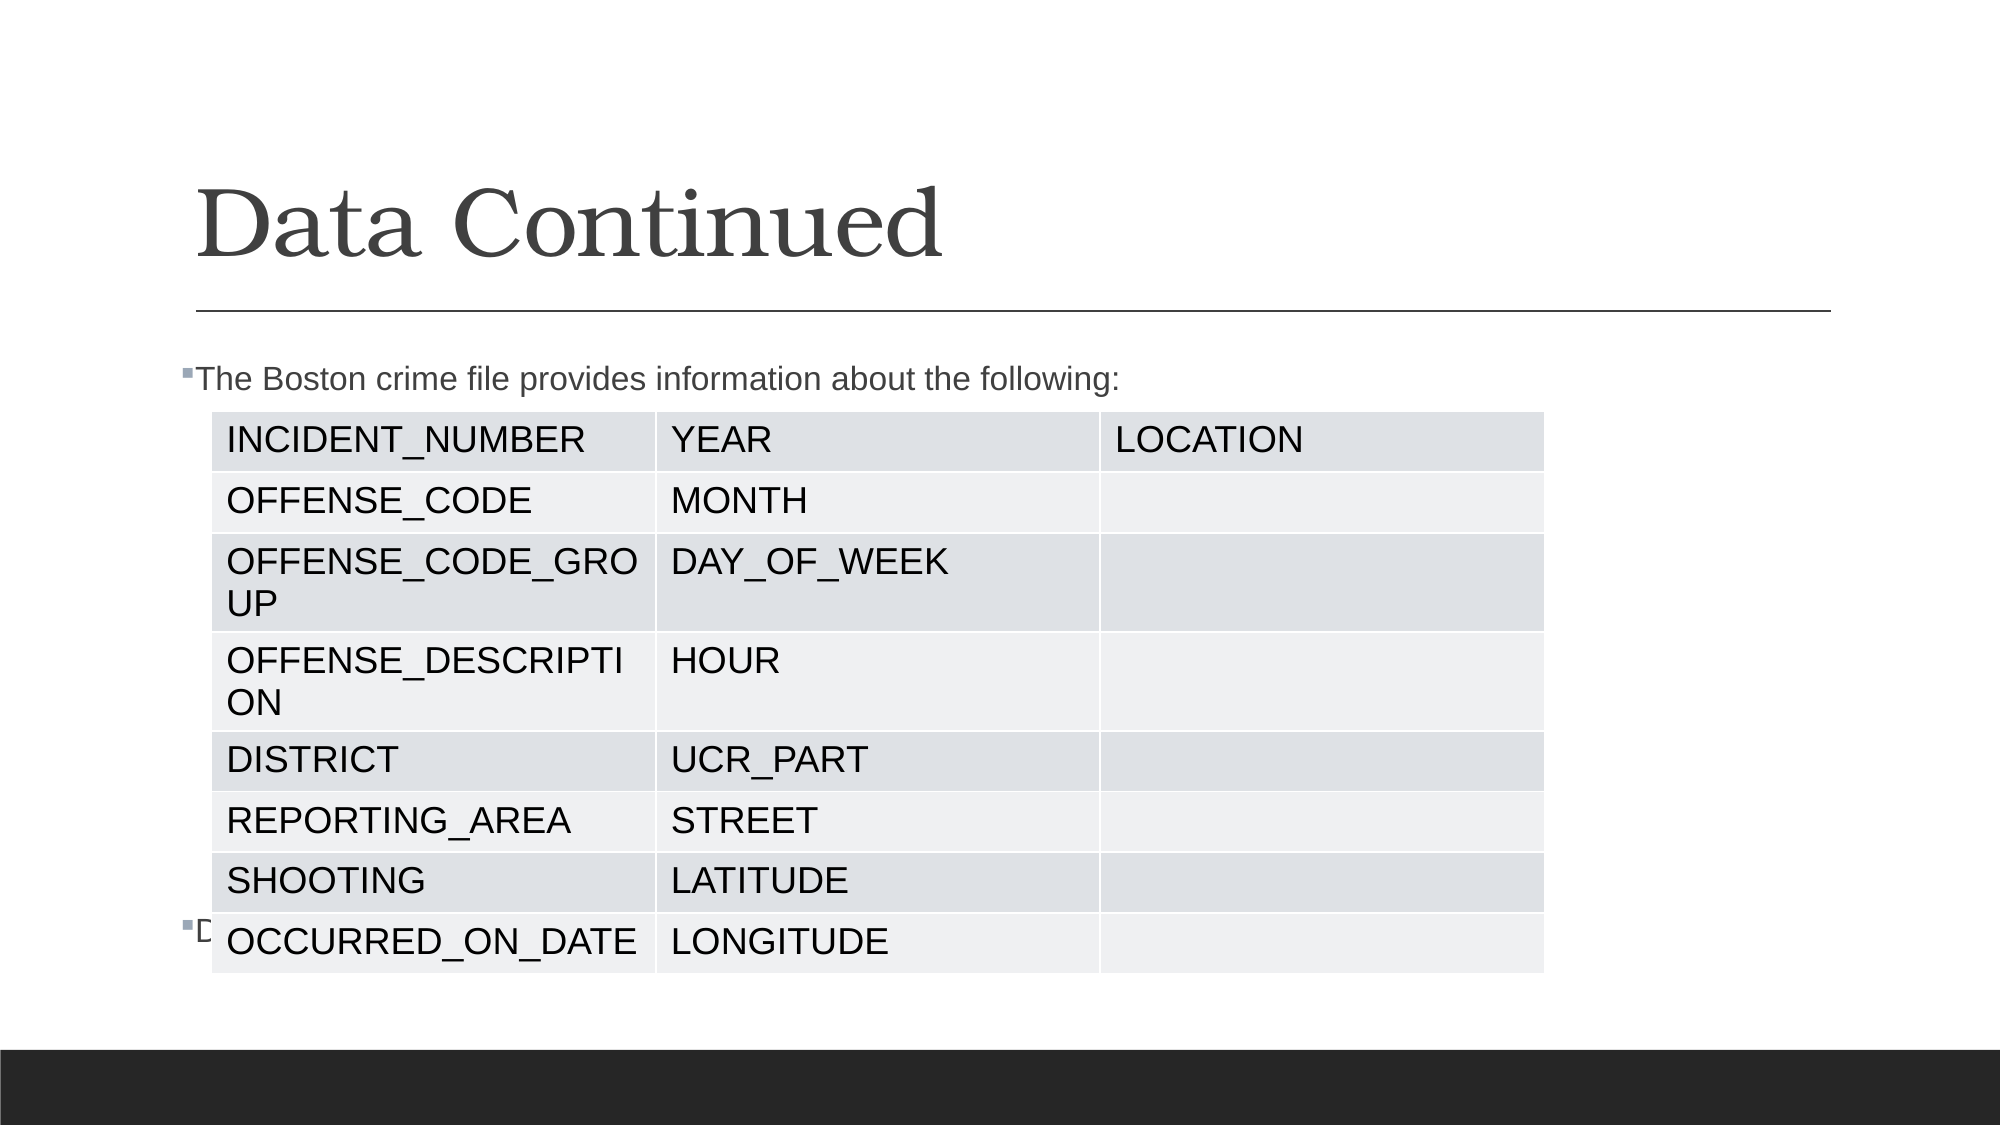

# Data Continued
The Boston crime file provides information about the following:

Data Set URL: https://www.kaggle.com/AnalyzeBoston/crimes-in-boston

| INCIDENT\_NUMBER | YEAR | LOCATION |
| --- | --- | --- |
| OFFENSE\_CODE | MONTH |  |
| OFFENSE\_CODE\_GROUP | DAY\_OF\_WEEK |  |
| OFFENSE\_DESCRIPTION | HOUR |  |
| DISTRICT | UCR\_PART |  |
| REPORTING\_AREA | STREET |  |
| SHOOTING | LATITUDE |  |
| OCCURRED\_ON\_DATE | LONGITUDE |  |